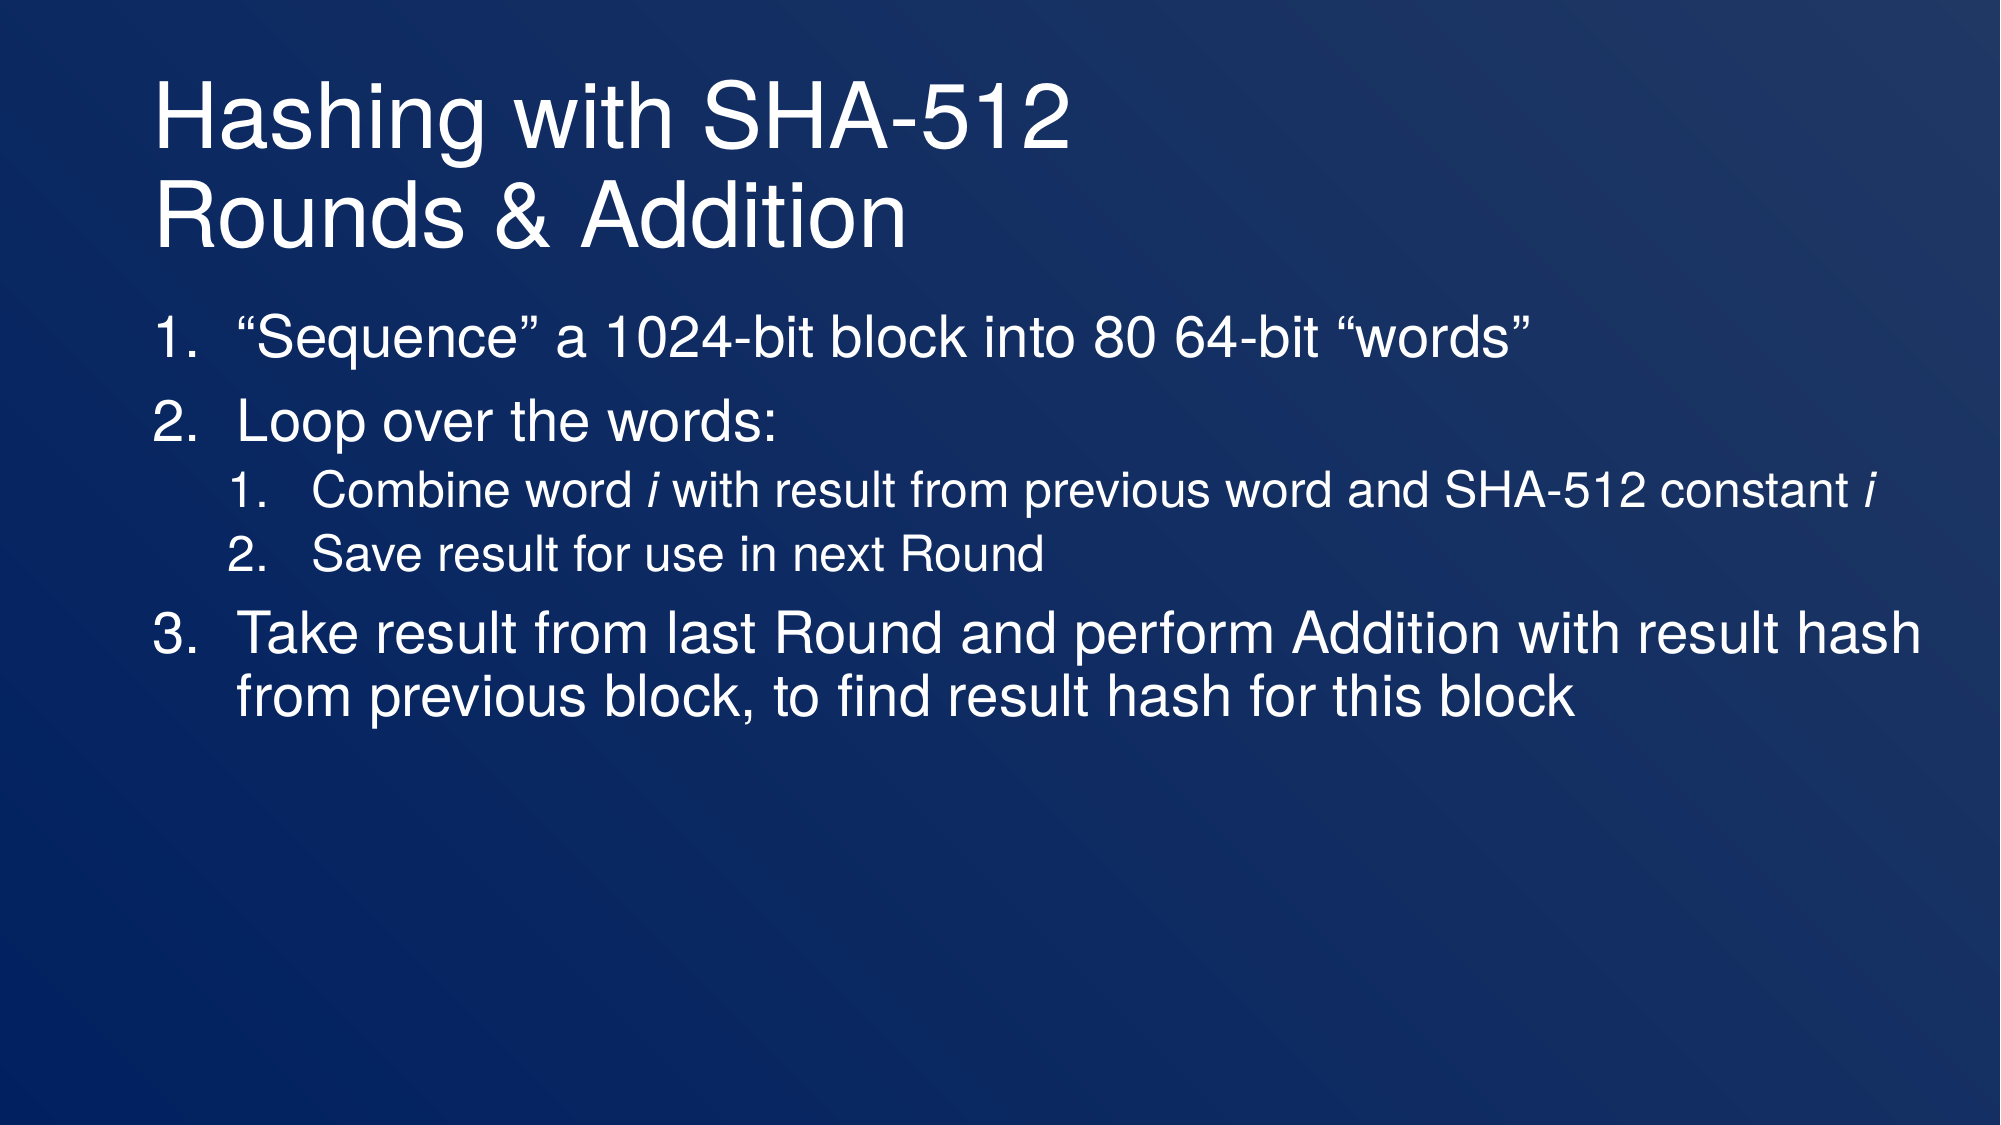

# Hashing with SHA-512 Rounds & Addition
“Sequence” a 1024-bit block into 80 64-bit “words”
Loop over the words:
Combine word i with result from previous word and SHA-512 constant i
Save result for use in next Round
Take result from last Round and perform Addition with result hash from previous block, to find result hash for this block